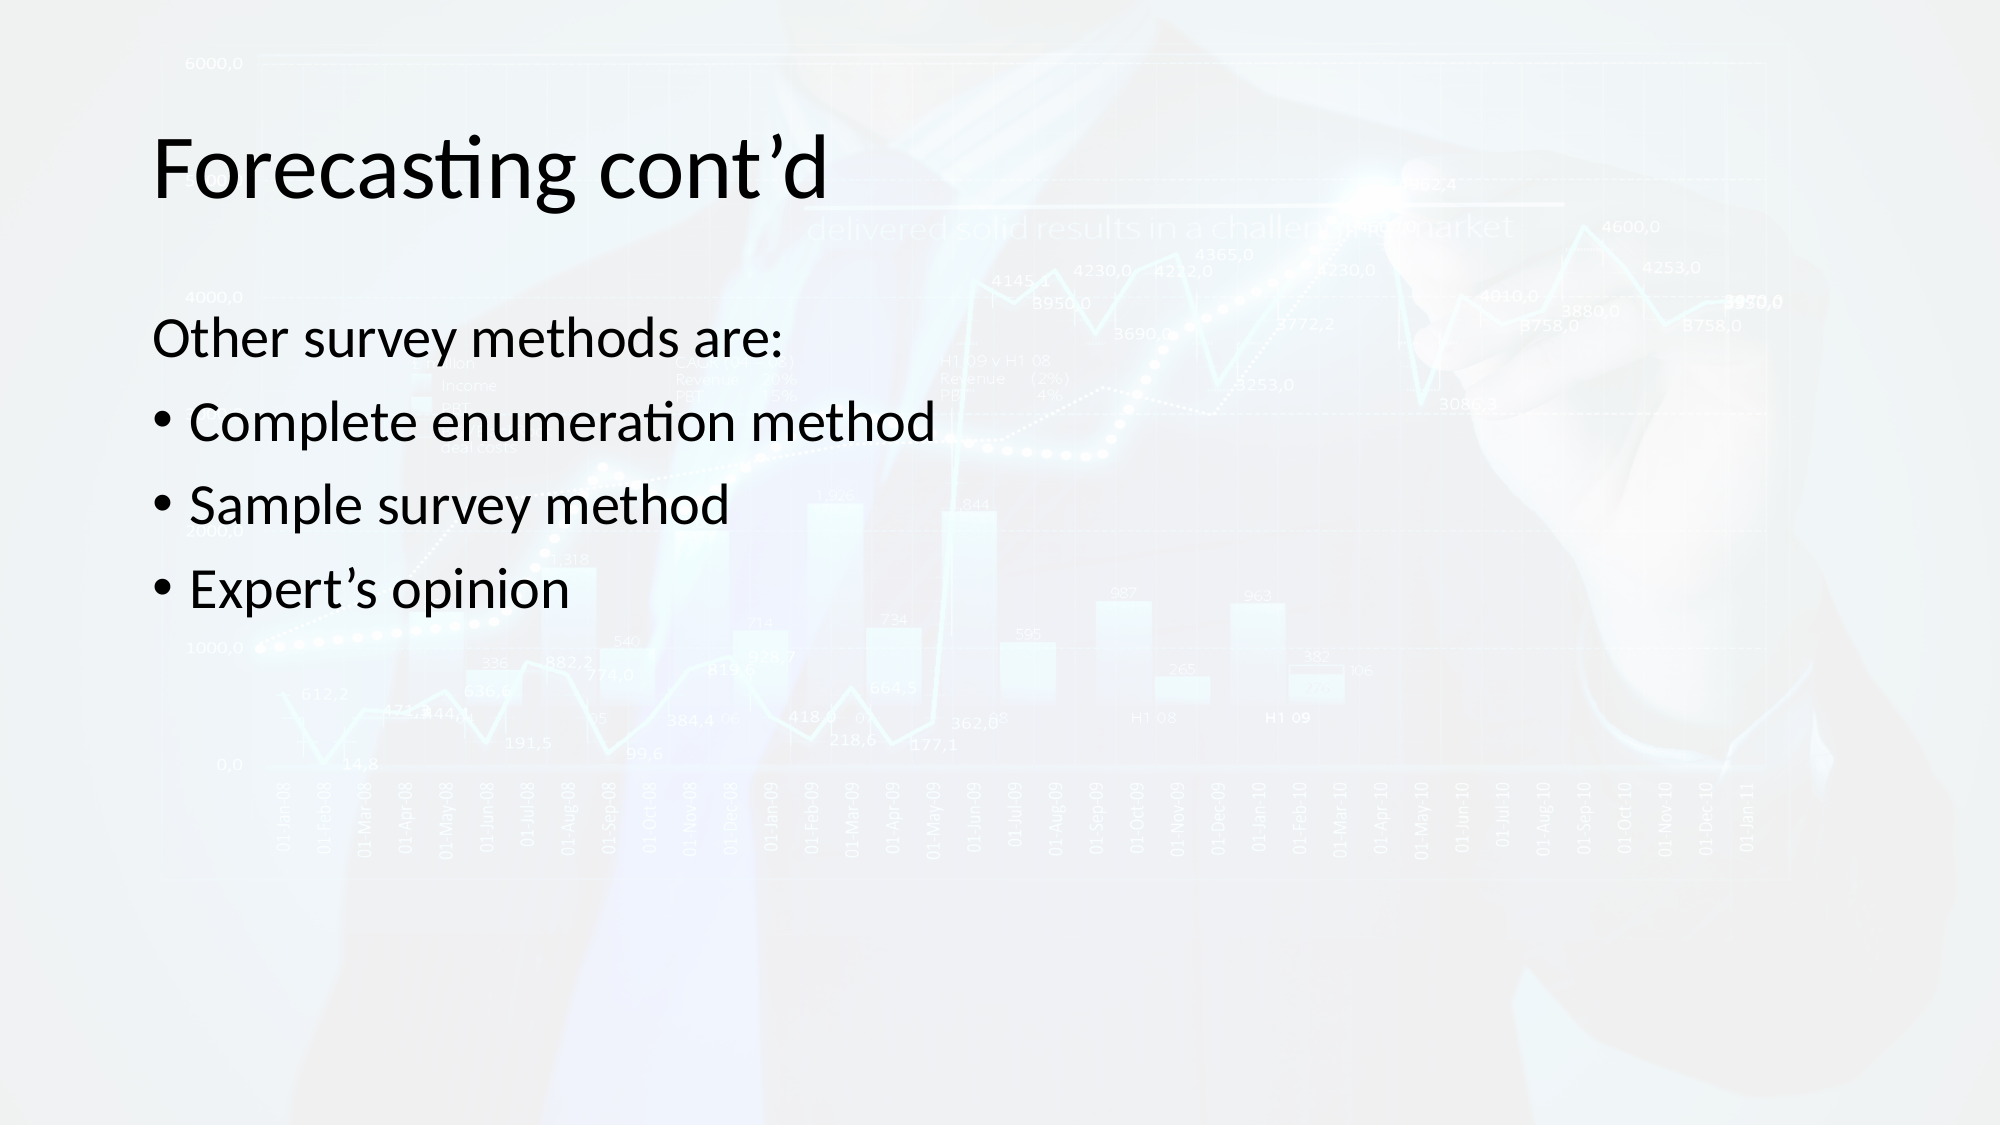

# Forecasting cont’d
Other survey methods are:
Complete enumeration method
Sample survey method
Expert’s opinion